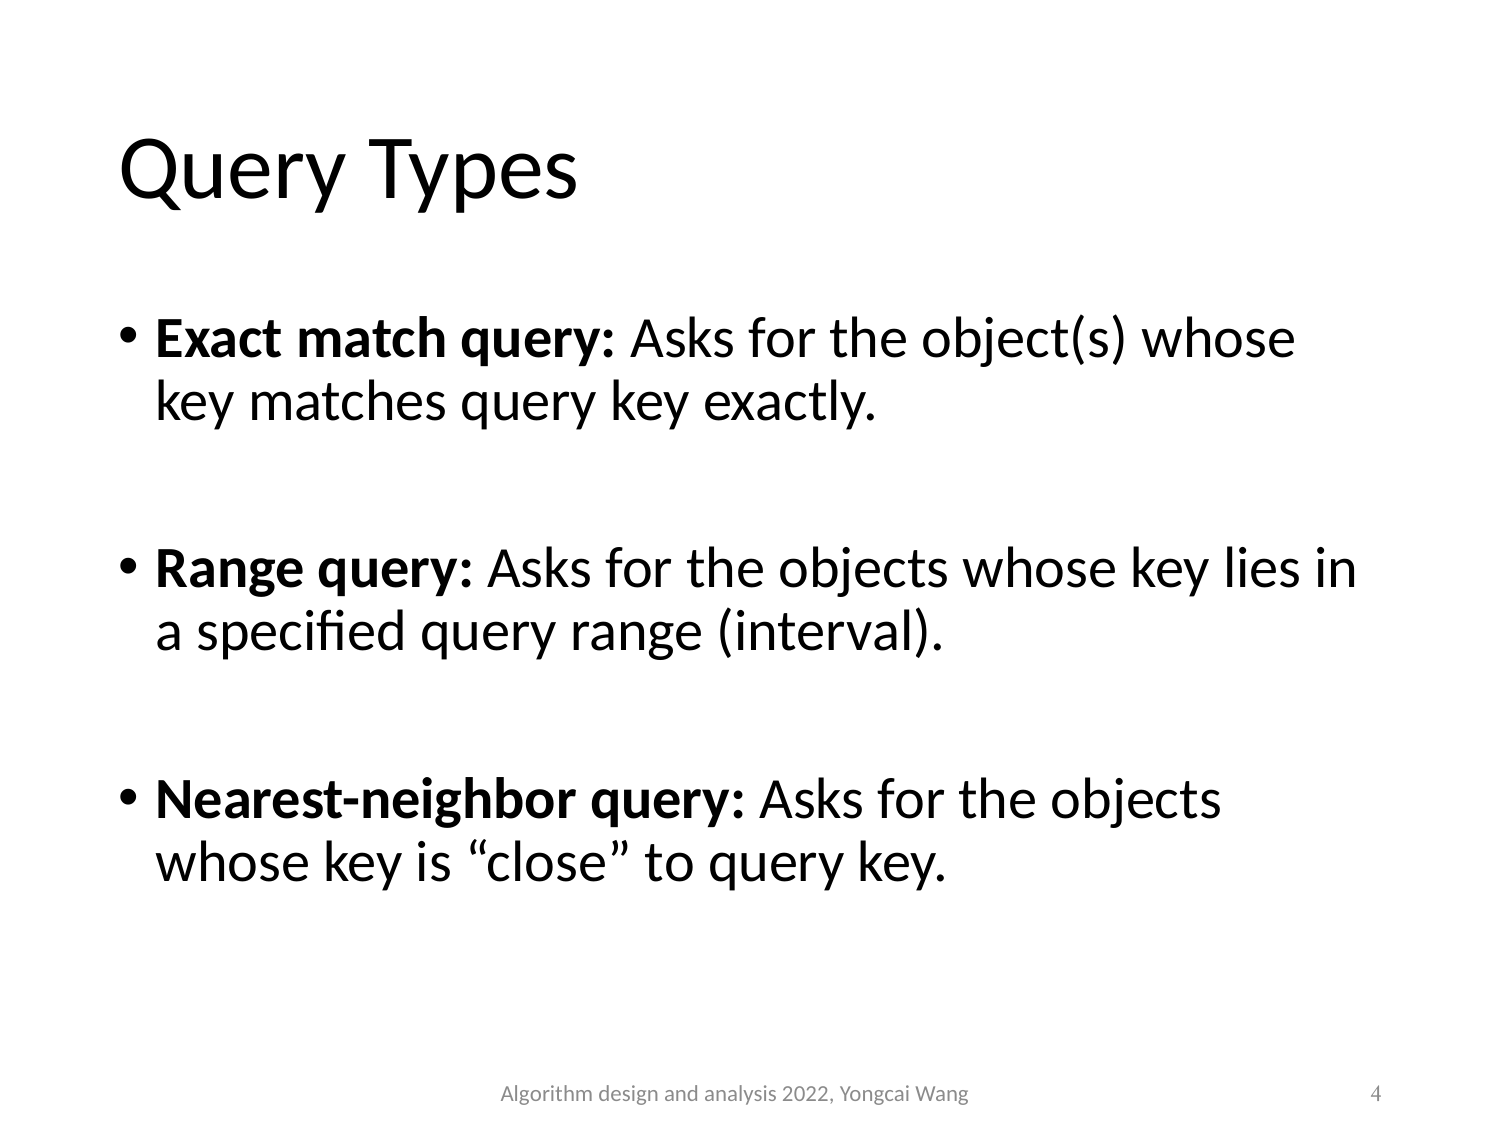

# Query Types
Exact match query: Asks for the object(s) whose key matches query key exactly.

Range query: Asks for the objects whose key lies in a specified query range (interval).

Nearest-neighbor query: Asks for the objects whose key is “close” to query key.

Algorithm design and analysis 2022, Yongcai Wang
4